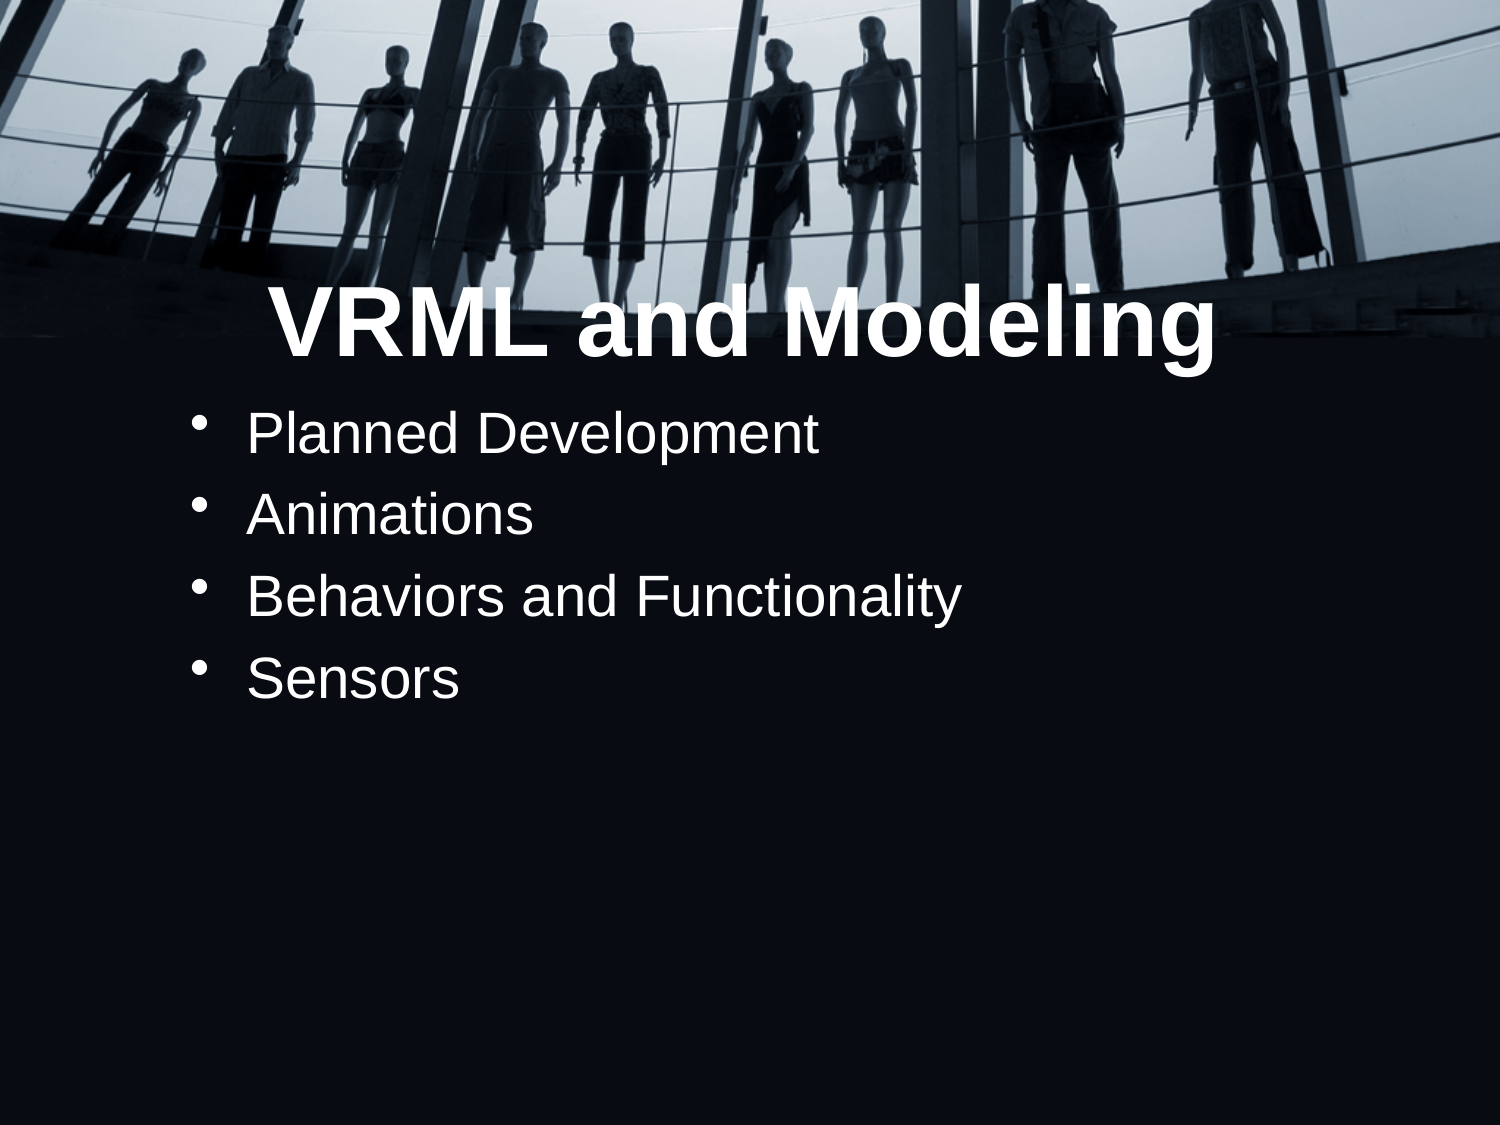

# VRML and Modeling
Planned Development
Animations
Behaviors and Functionality
Sensors